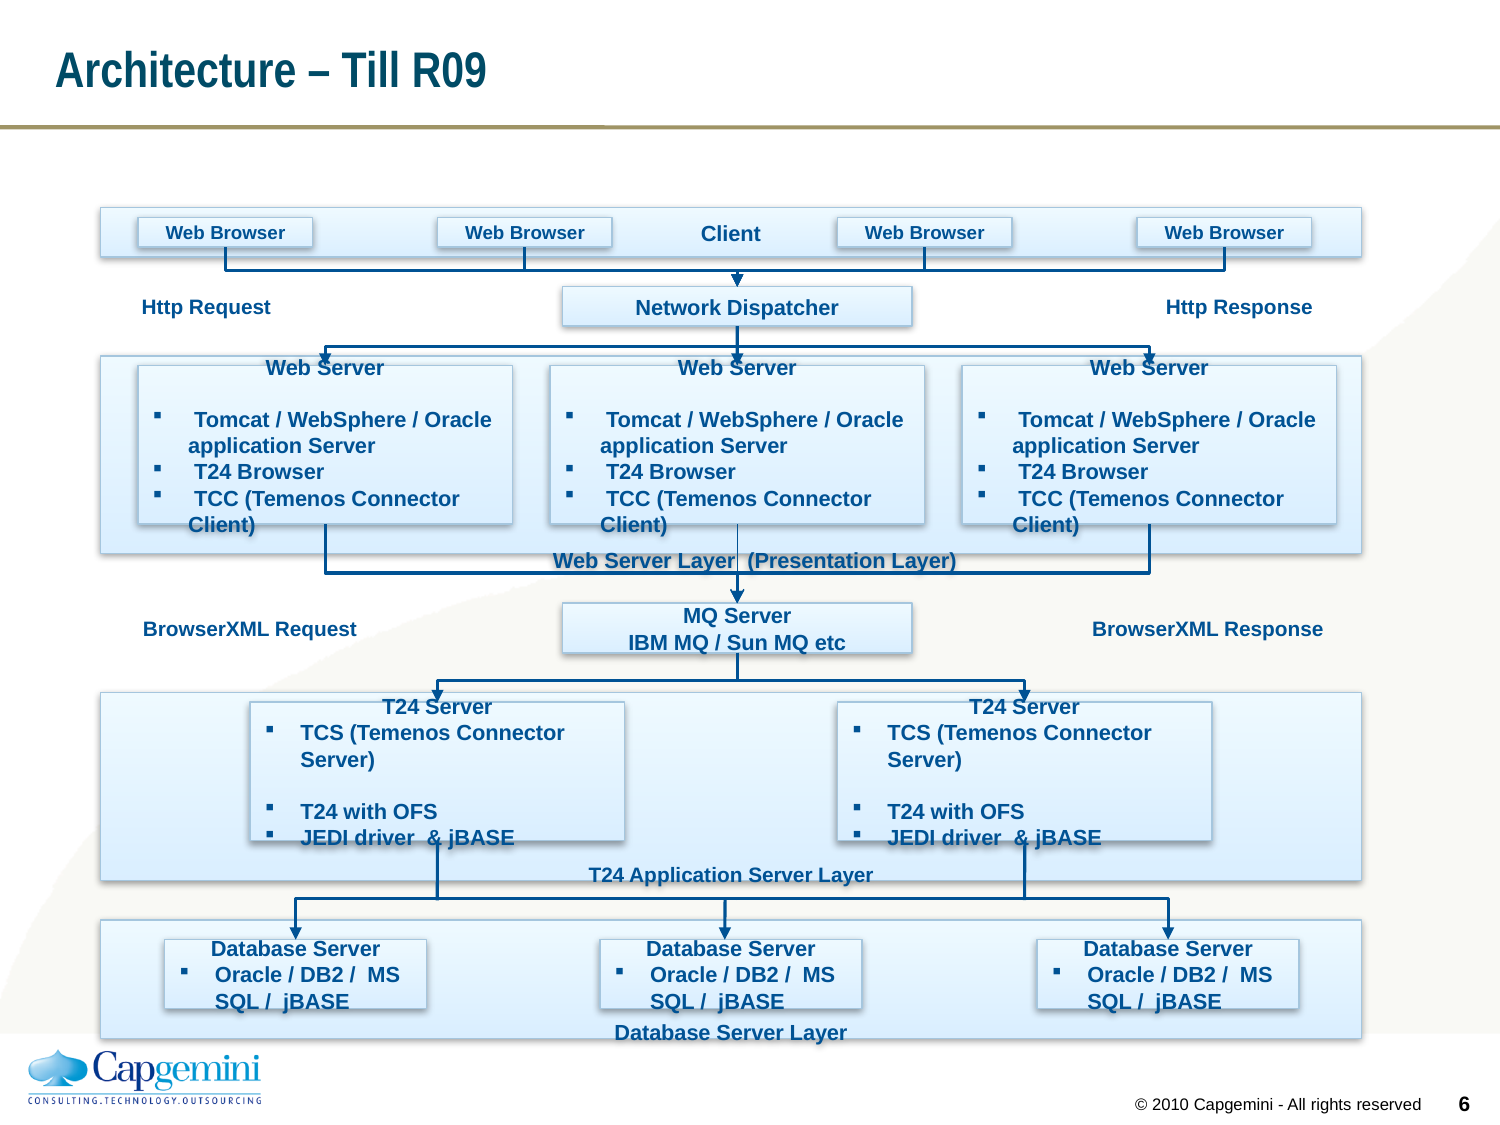

# Architecture – Till R09

Client
Web Browser
Web Browser
Web Browser
Web Browser
Network Dispatcher
Http Request
Http Response

        Web Server Layer  (Presentation Layer)

Web Server

 Tomcat / WebSphere / Oracle application Server
 T24 Browser
 TCC (Temenos Connector Client)
Web Server

 Tomcat / WebSphere / Oracle application Server
 T24 Browser
 TCC (Temenos Connector Client)
Web Server

 Tomcat / WebSphere / Oracle application Server
 T24 Browser
 TCC (Temenos Connector Client)
MQ Server
IBM MQ / Sun MQ etc
BrowserXML Request
BrowserXML Response

T24 Application Server Layer
T24 Server
TCS (Temenos Connector Server)

T24 with OFS
JEDI driver  & jBASE
T24 Server
TCS (Temenos Connector Server)

T24 with OFS
JEDI driver  & jBASE

Database Server Layer
Database Server
Oracle / DB2 /  MS SQL /  jBASE
Database Server
Oracle / DB2 /  MS SQL /  jBASE
Database Server
Oracle / DB2 /  MS SQL /  jBASE
6
© 2010 Capgemini - All rights reserved